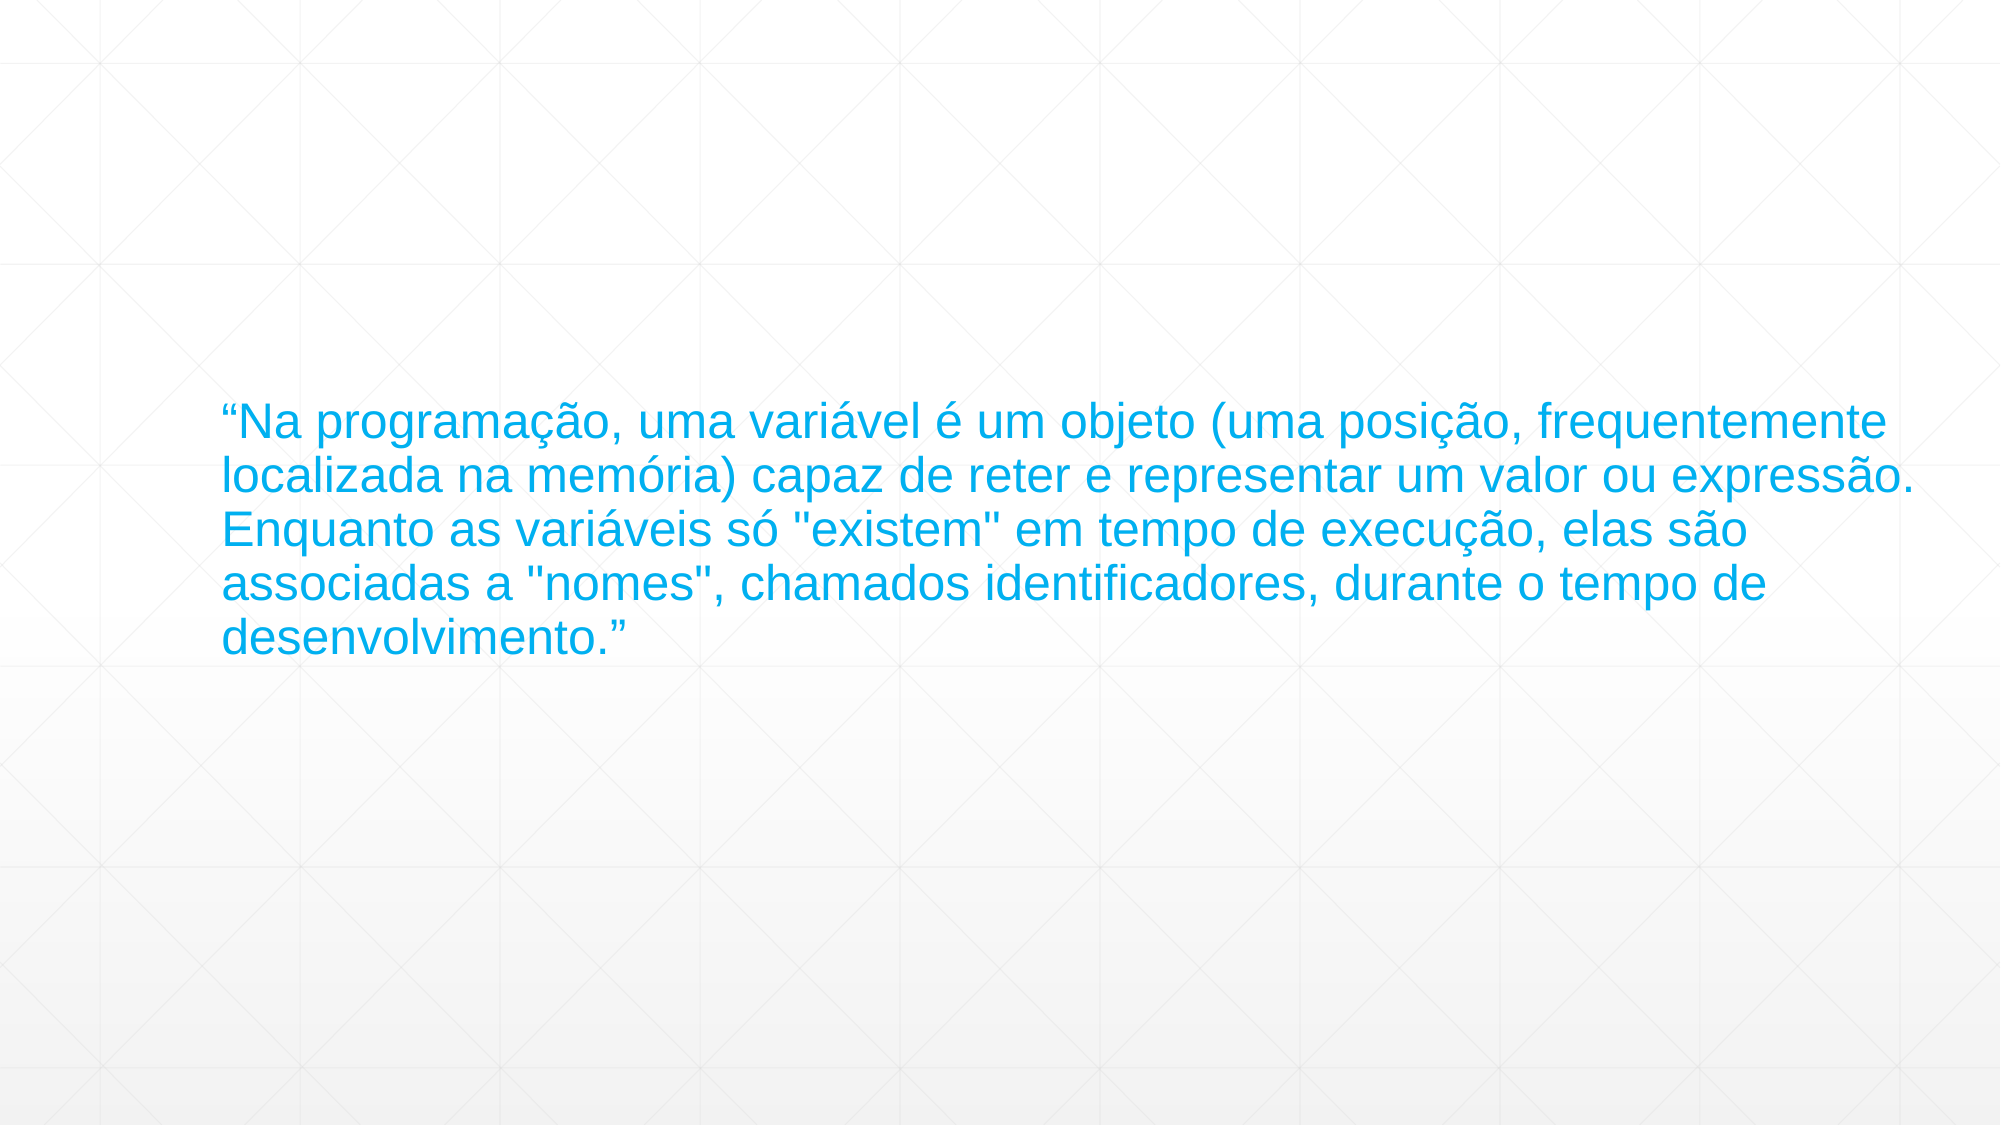

“Na programação, uma variável é um objeto (uma posição, frequentemente localizada na memória) capaz de reter e representar um valor ou expressão. Enquanto as variáveis só "existem" em tempo de execução, elas são associadas a "nomes", chamados identificadores, durante o tempo de desenvolvimento.”